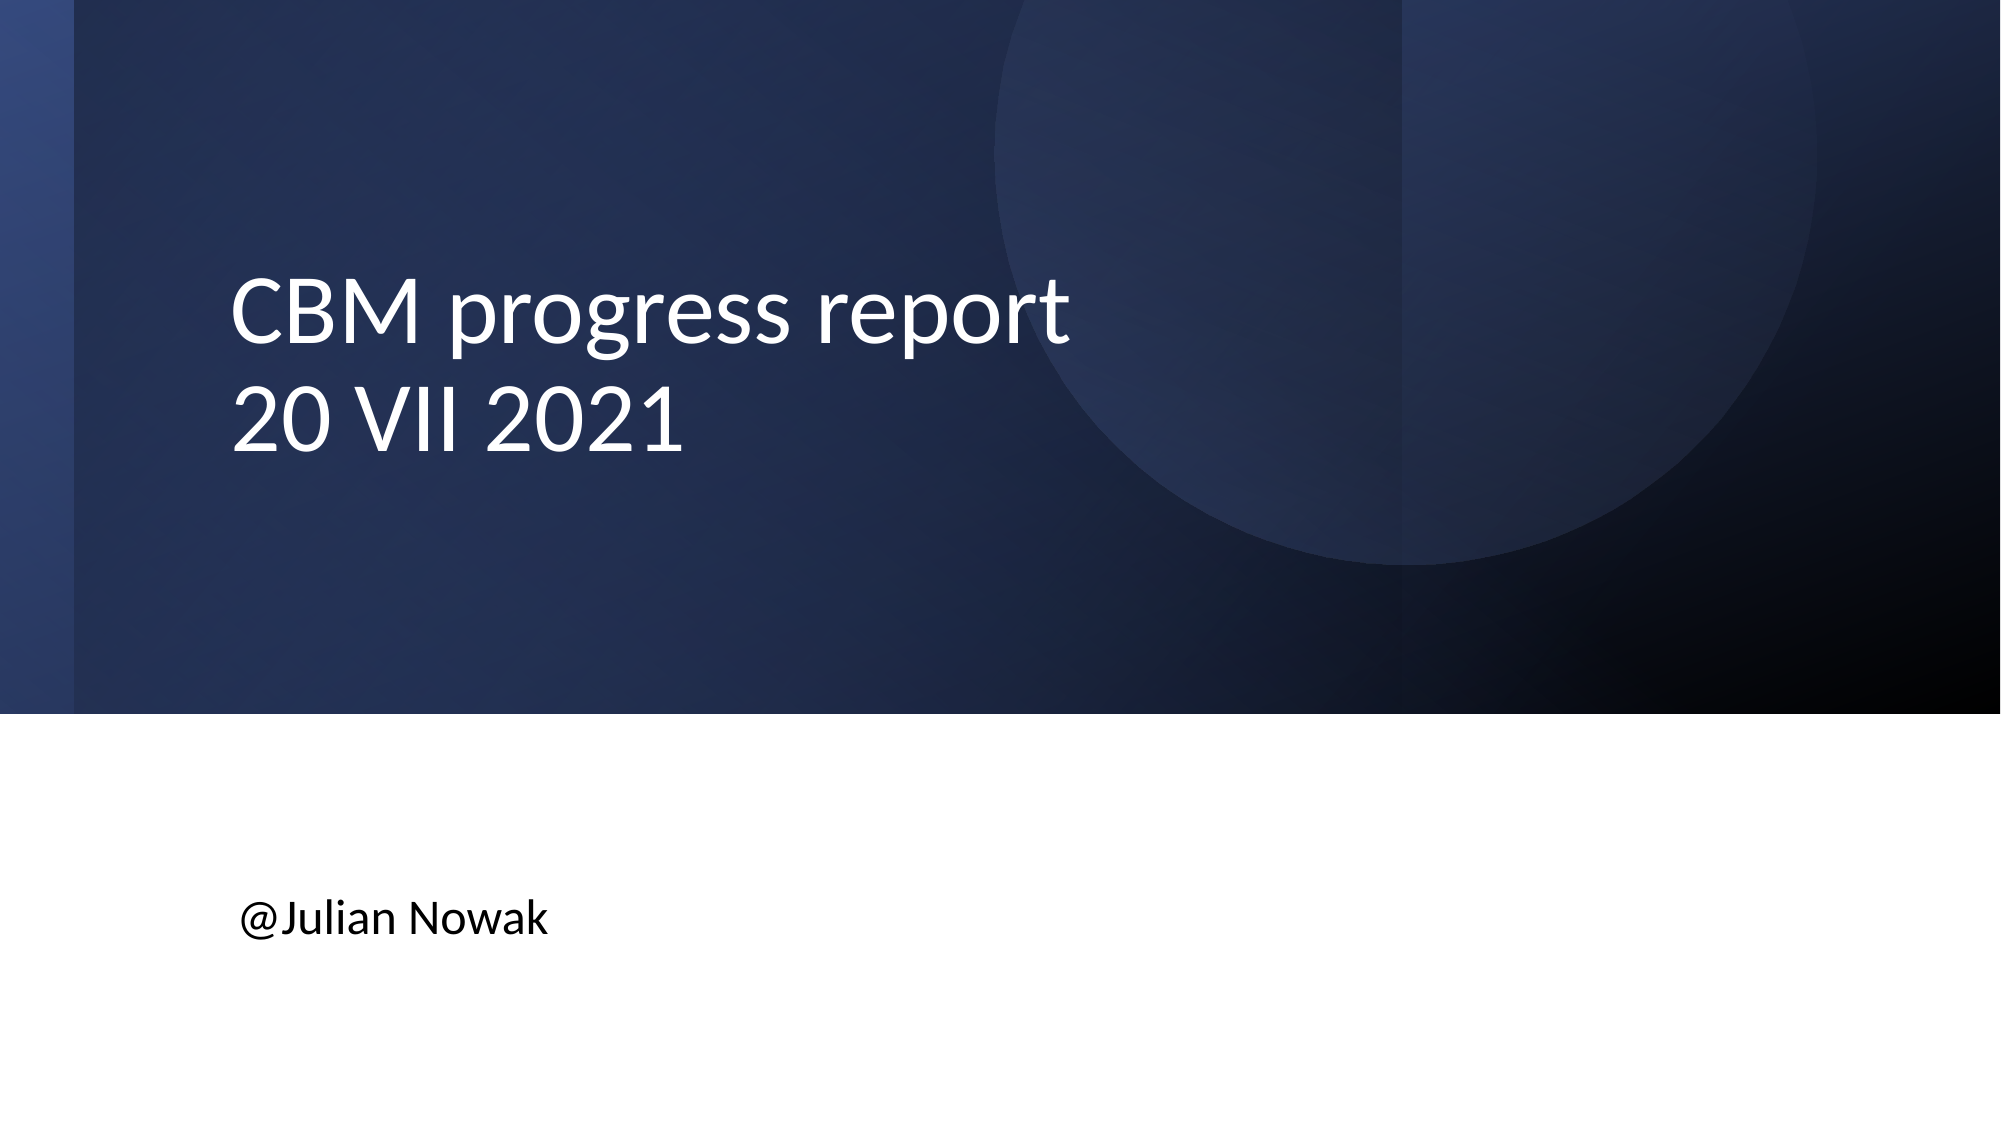

# CBM progress report 20 VII 2021
@Julian Nowak